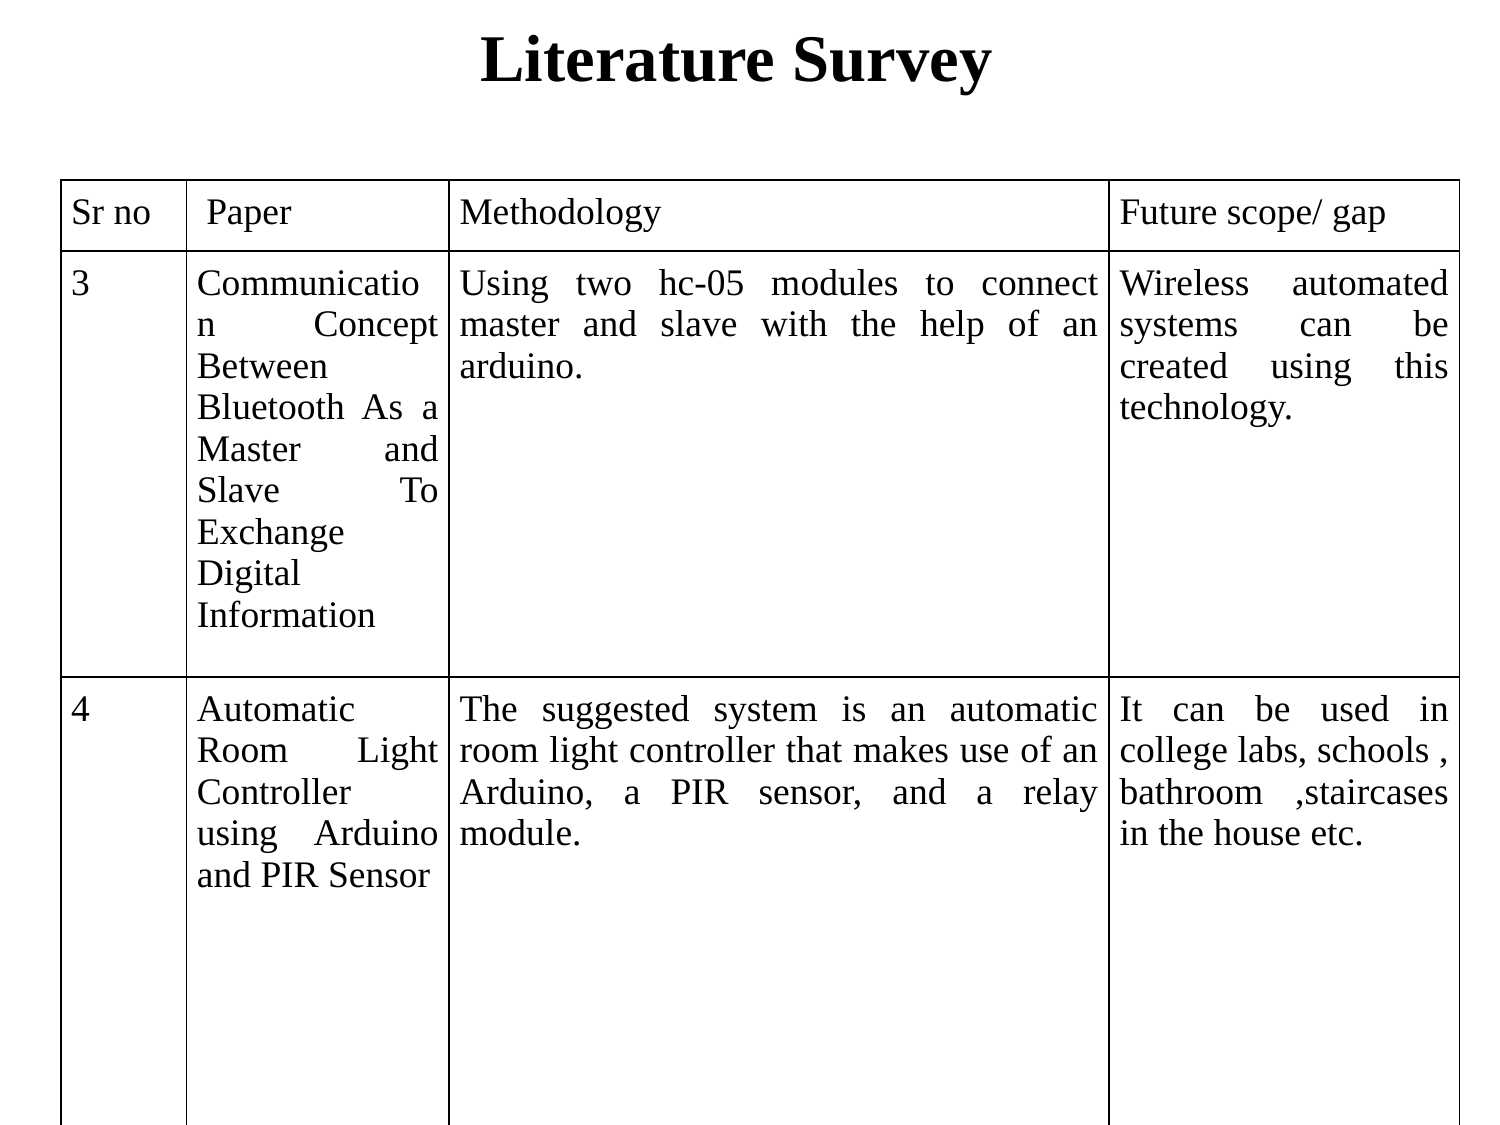

Literature Survey
| Sr no | Paper | Methodology | Future scope/ gap |
| --- | --- | --- | --- |
| 3 | Communication Concept Between Bluetooth As a Master and Slave To Exchange Digital Information | Using two hc-05 modules to connect master and slave with the help of an arduino. | Wireless automated systems can be created using this technology. |
| 4 | Automatic Room Light Controller using Arduino and PIR Sensor | The suggested system is an automatic room light controller that makes use of an Arduino, a PIR sensor, and a relay module. | It can be used in college labs, schools , bathroom ,staircases in the house etc. |